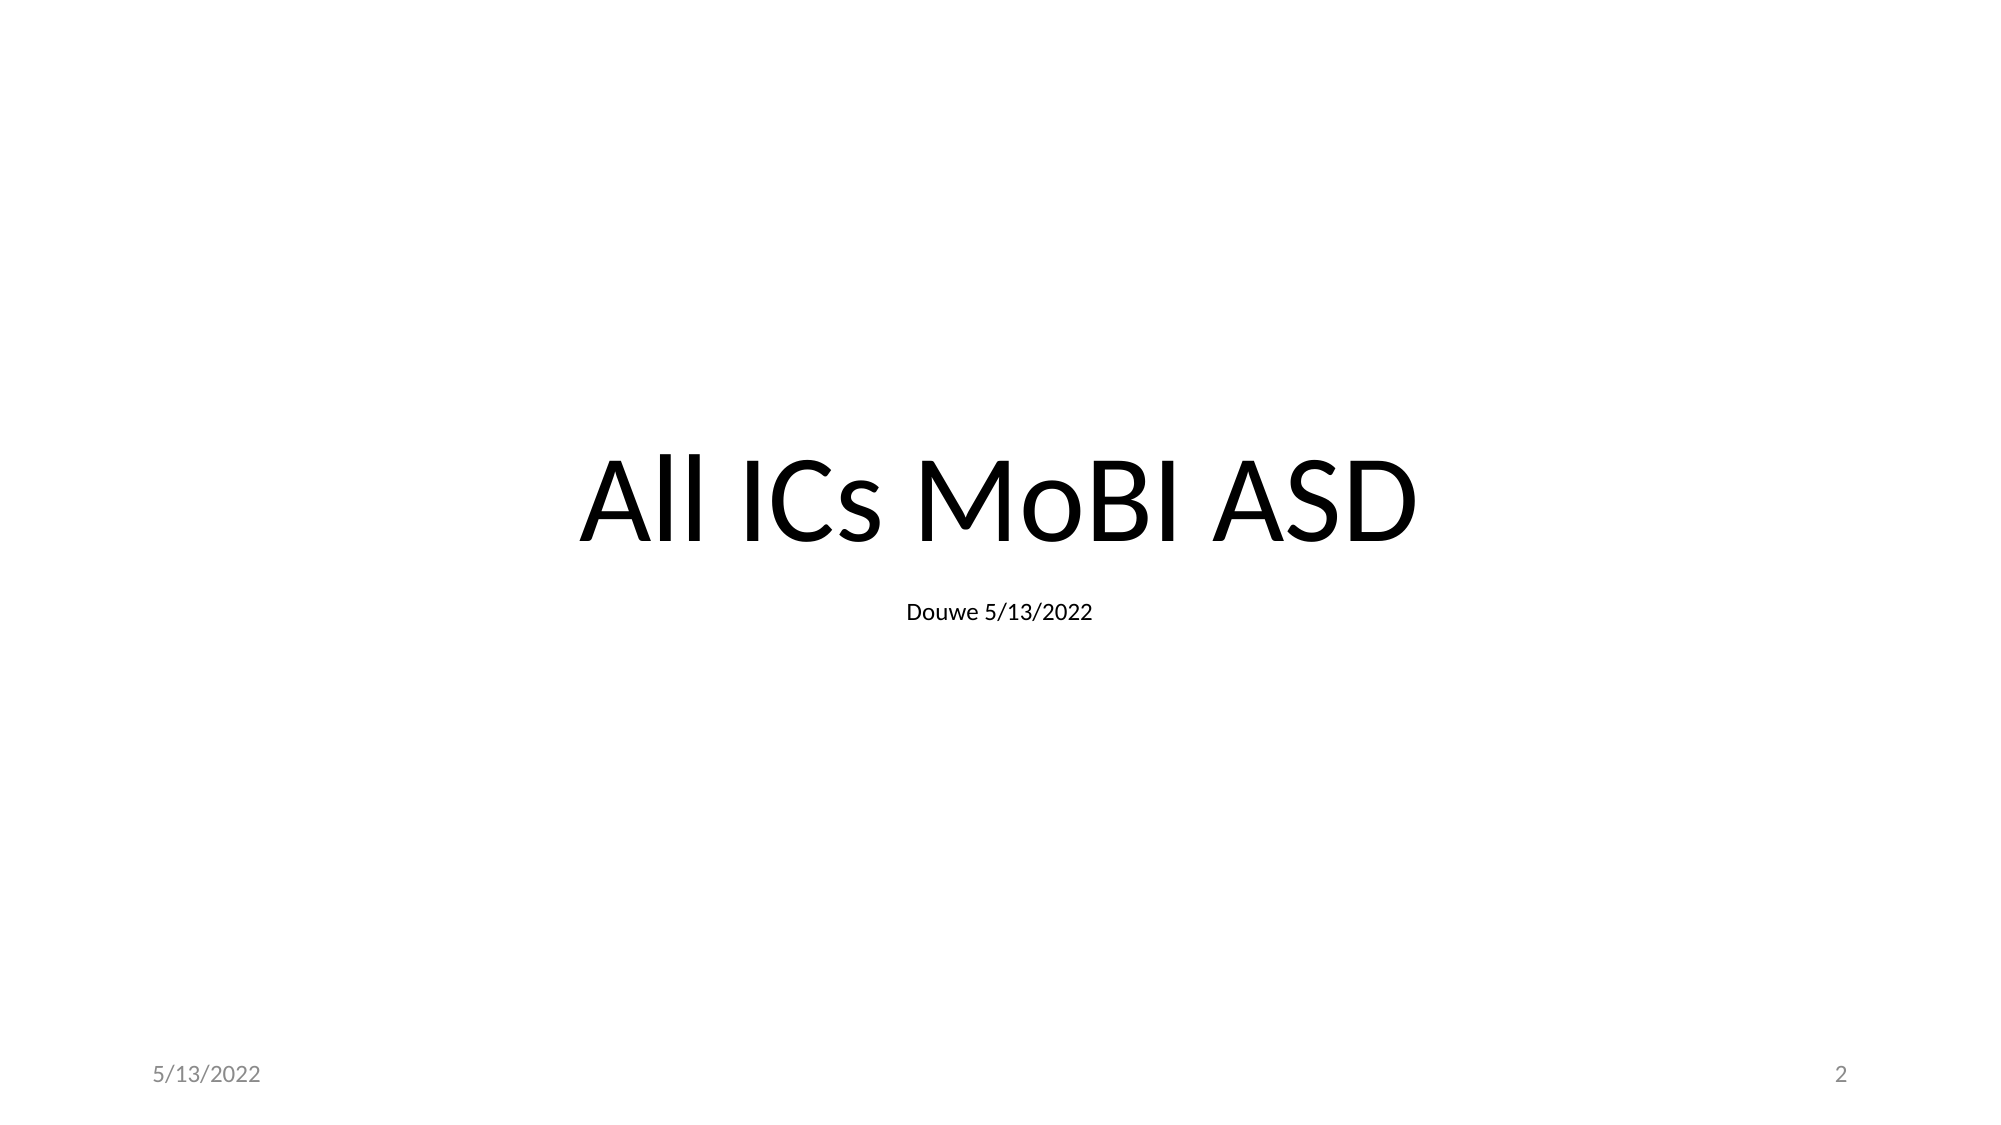

# All ICs MoBI ASD
Douwe 5/13/2022
5/13/2022

2